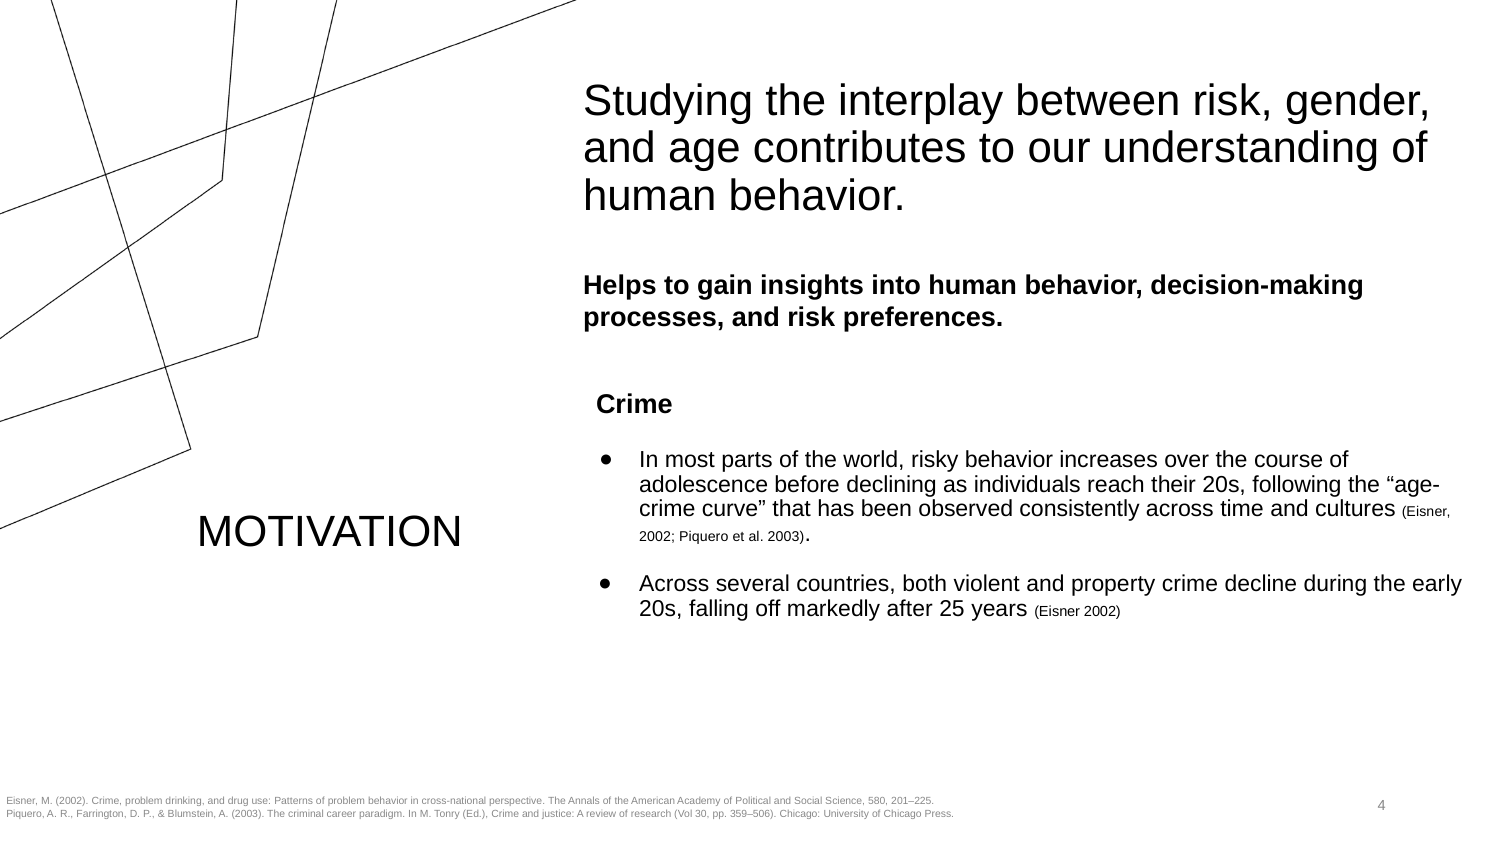

Studying the interplay between risk, gender, and age contributes to our understanding of human behavior.
Helps to gain insights into human behavior, decision-making processes, and risk preferences.
Crime
In most parts of the world, risky behavior increases over the course of adolescence before declining as individuals reach their 20s, following the “age-crime curve” that has been observed consistently across time and cultures (Eisner, 2002; Piquero et al. 2003).

Across several countries, both violent and property crime decline during the early 20s, falling off markedly after 25 years (Eisner 2002)
# MOTIVATION
Eisner, M. (2002). Crime, problem drinking, and drug use: Patterns of problem behavior in cross-national perspective. The Annals of the American Academy of Political and Social Science, 580, 201–225.
Piquero, A. R., Farrington, D. P., & Blumstein, A. (2003). The criminal career paradigm. In M. Tonry (Ed.), Crime and justice: A review of research (Vol 30, pp. 359–506). Chicago: University of Chicago Press.
4